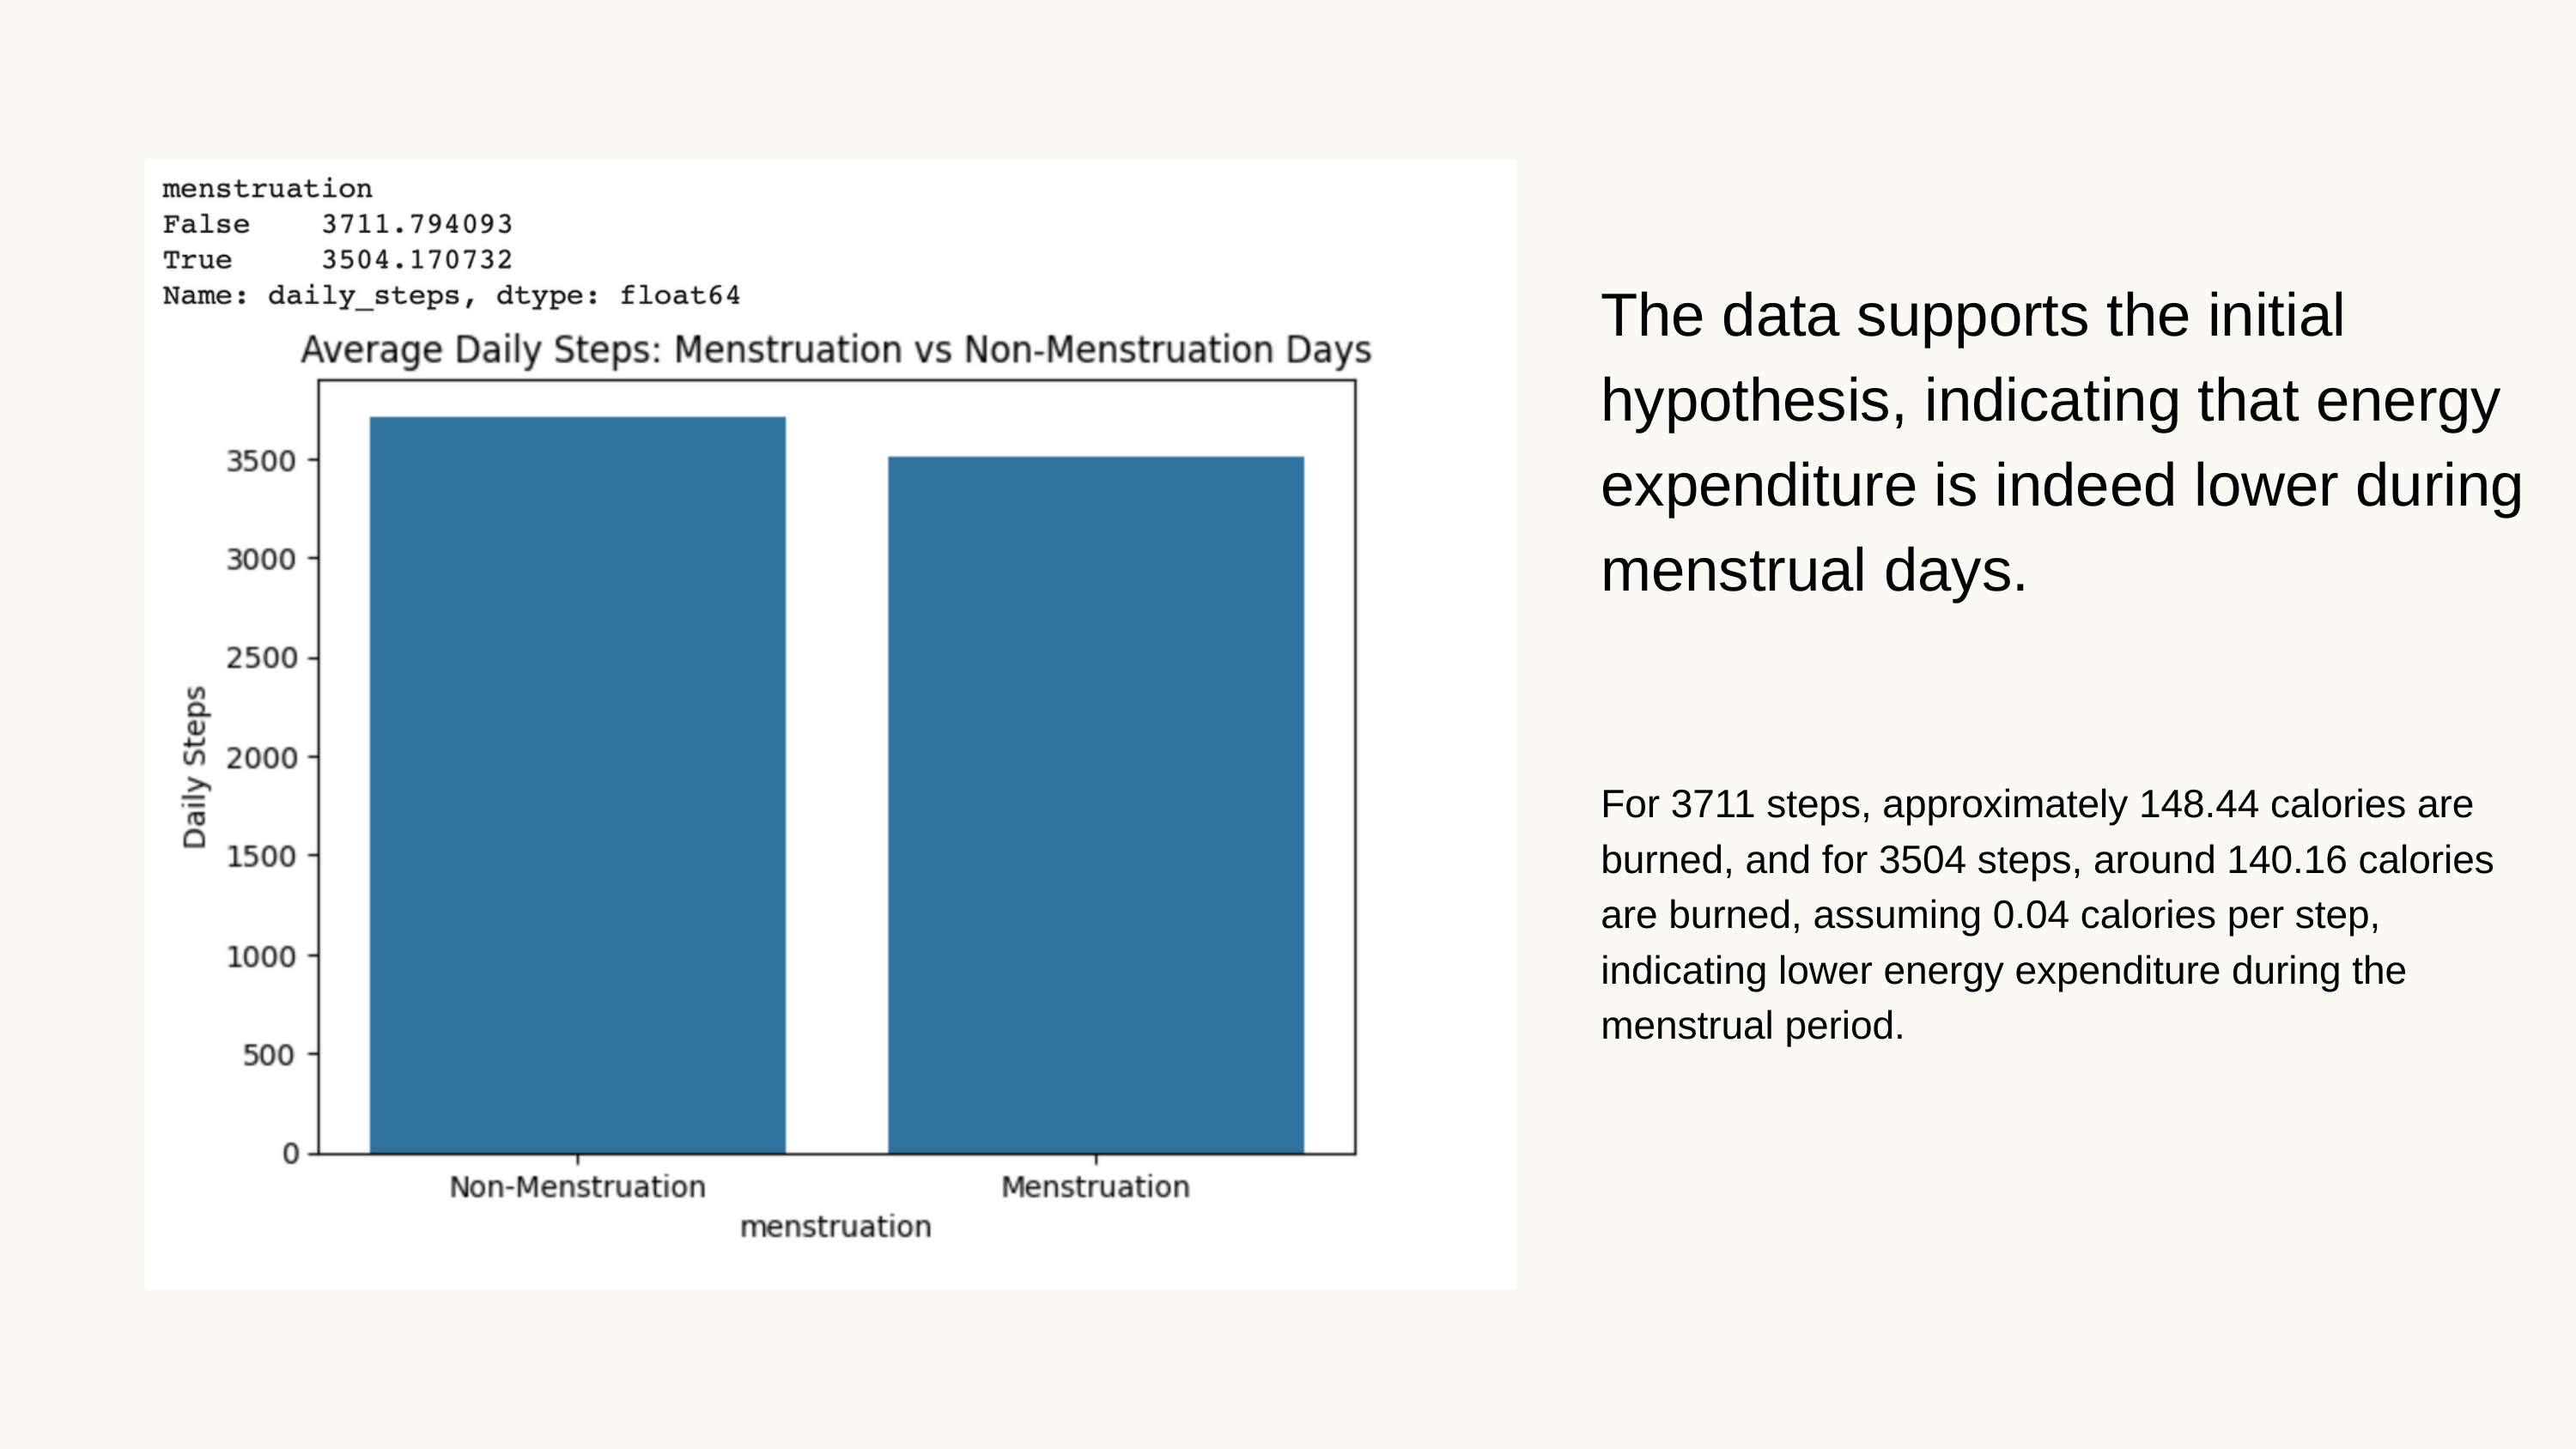

The data supports the initial hypothesis, indicating that energy expenditure is indeed lower during menstrual days.
For 3711 steps, approximately 148.44 calories are burned, and for 3504 steps, around 140.16 calories are burned, assuming 0.04 calories per step, indicating lower energy expenditure during the menstrual period.